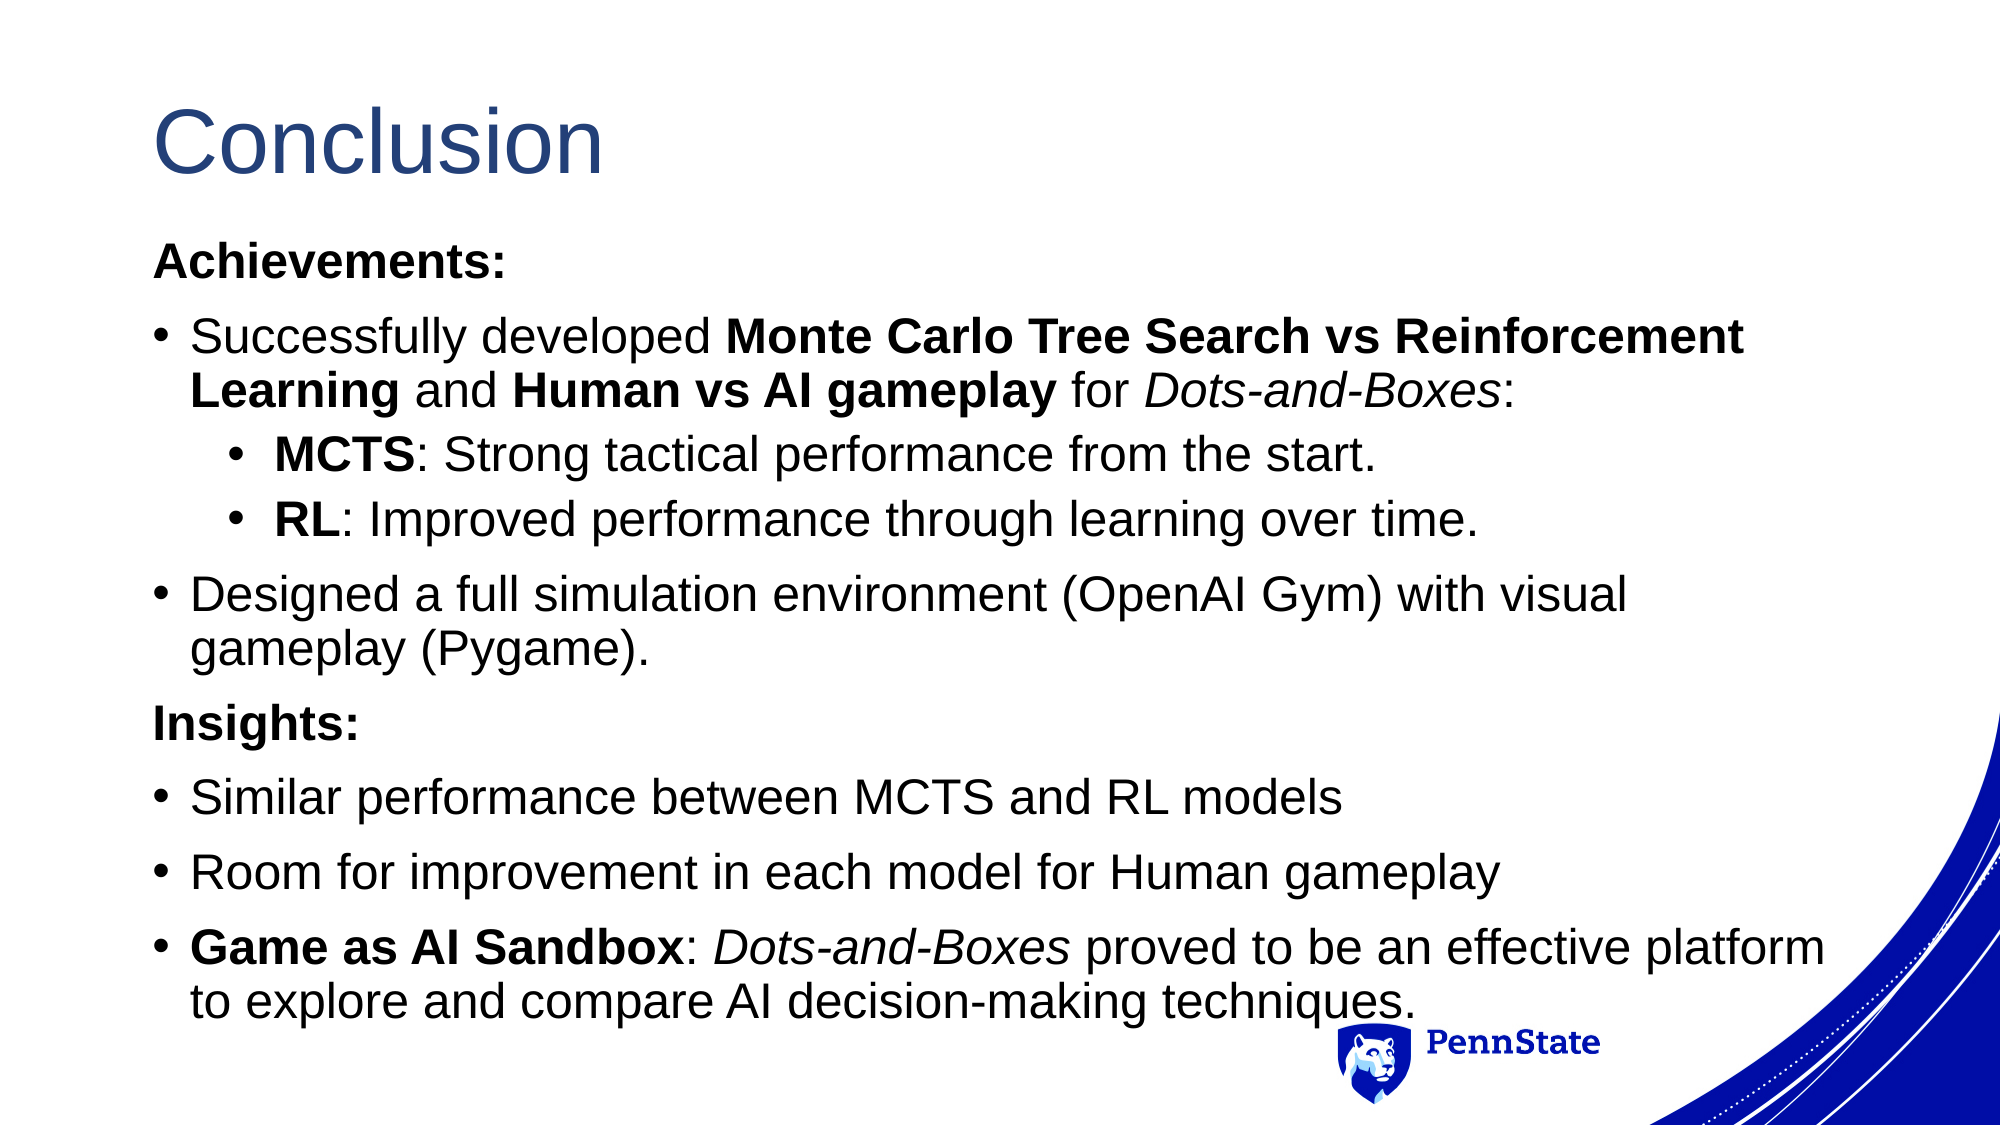

# Conclusion
Achievements:
Successfully developed Monte Carlo Tree Search vs Reinforcement Learning and Human vs AI gameplay for Dots-and-Boxes:
MCTS: Strong tactical performance from the start.
RL: Improved performance through learning over time.
Designed a full simulation environment (OpenAI Gym) with visual gameplay (Pygame).
Insights:
Similar performance between MCTS and RL models
Room for improvement in each model for Human gameplay
Game as AI Sandbox: Dots-and-Boxes proved to be an effective platform to explore and compare AI decision-making techniques.